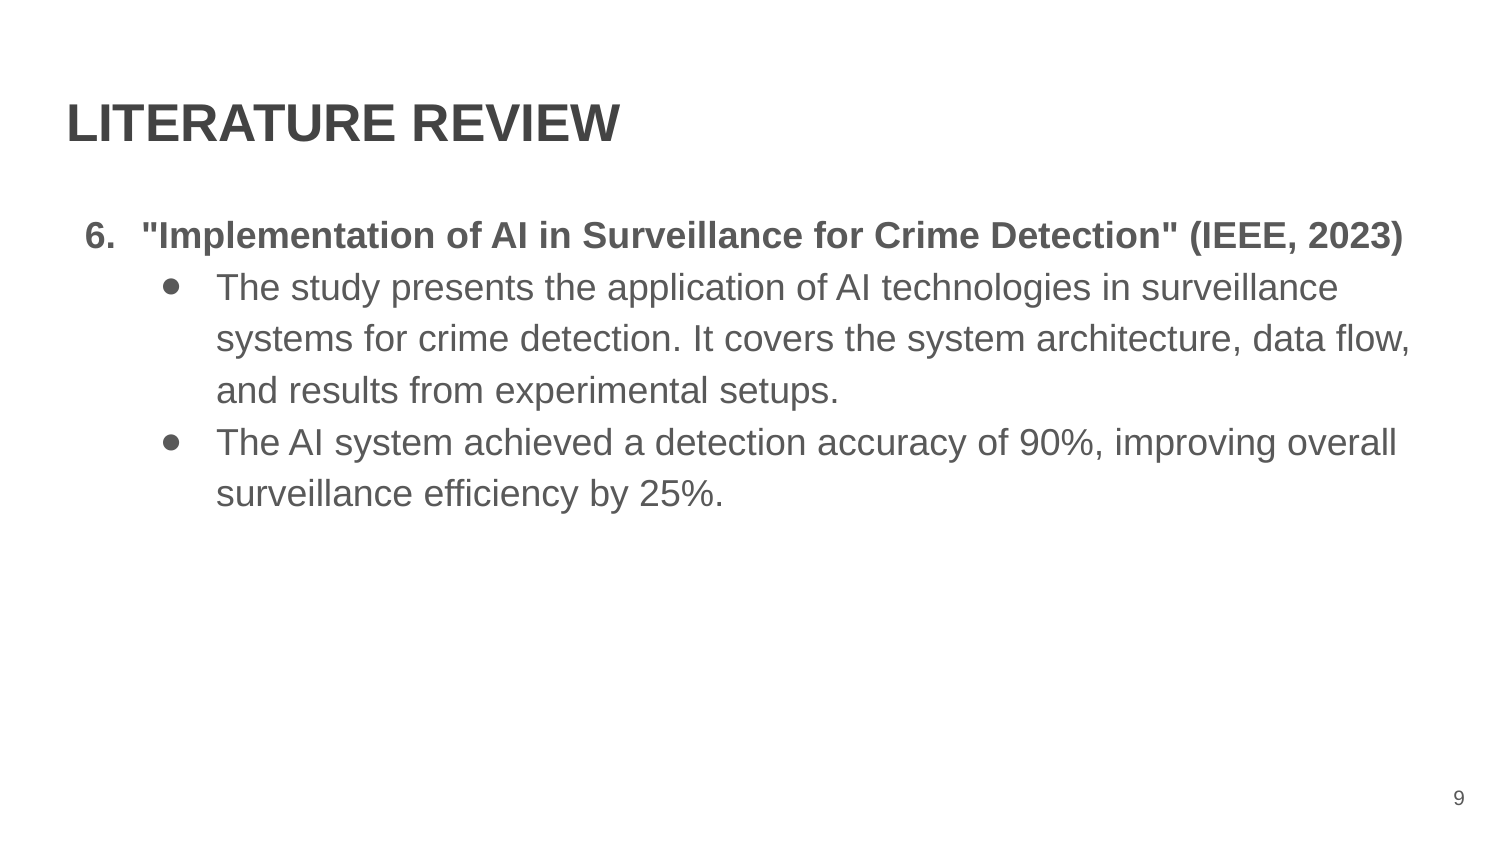

# LITERATURE REVIEW
"Implementation of AI in Surveillance for Crime Detection" (IEEE, 2023)
The study presents the application of AI technologies in surveillance systems for crime detection. It covers the system architecture, data flow, and results from experimental setups.
The AI system achieved a detection accuracy of 90%, improving overall surveillance efficiency by 25%.

9